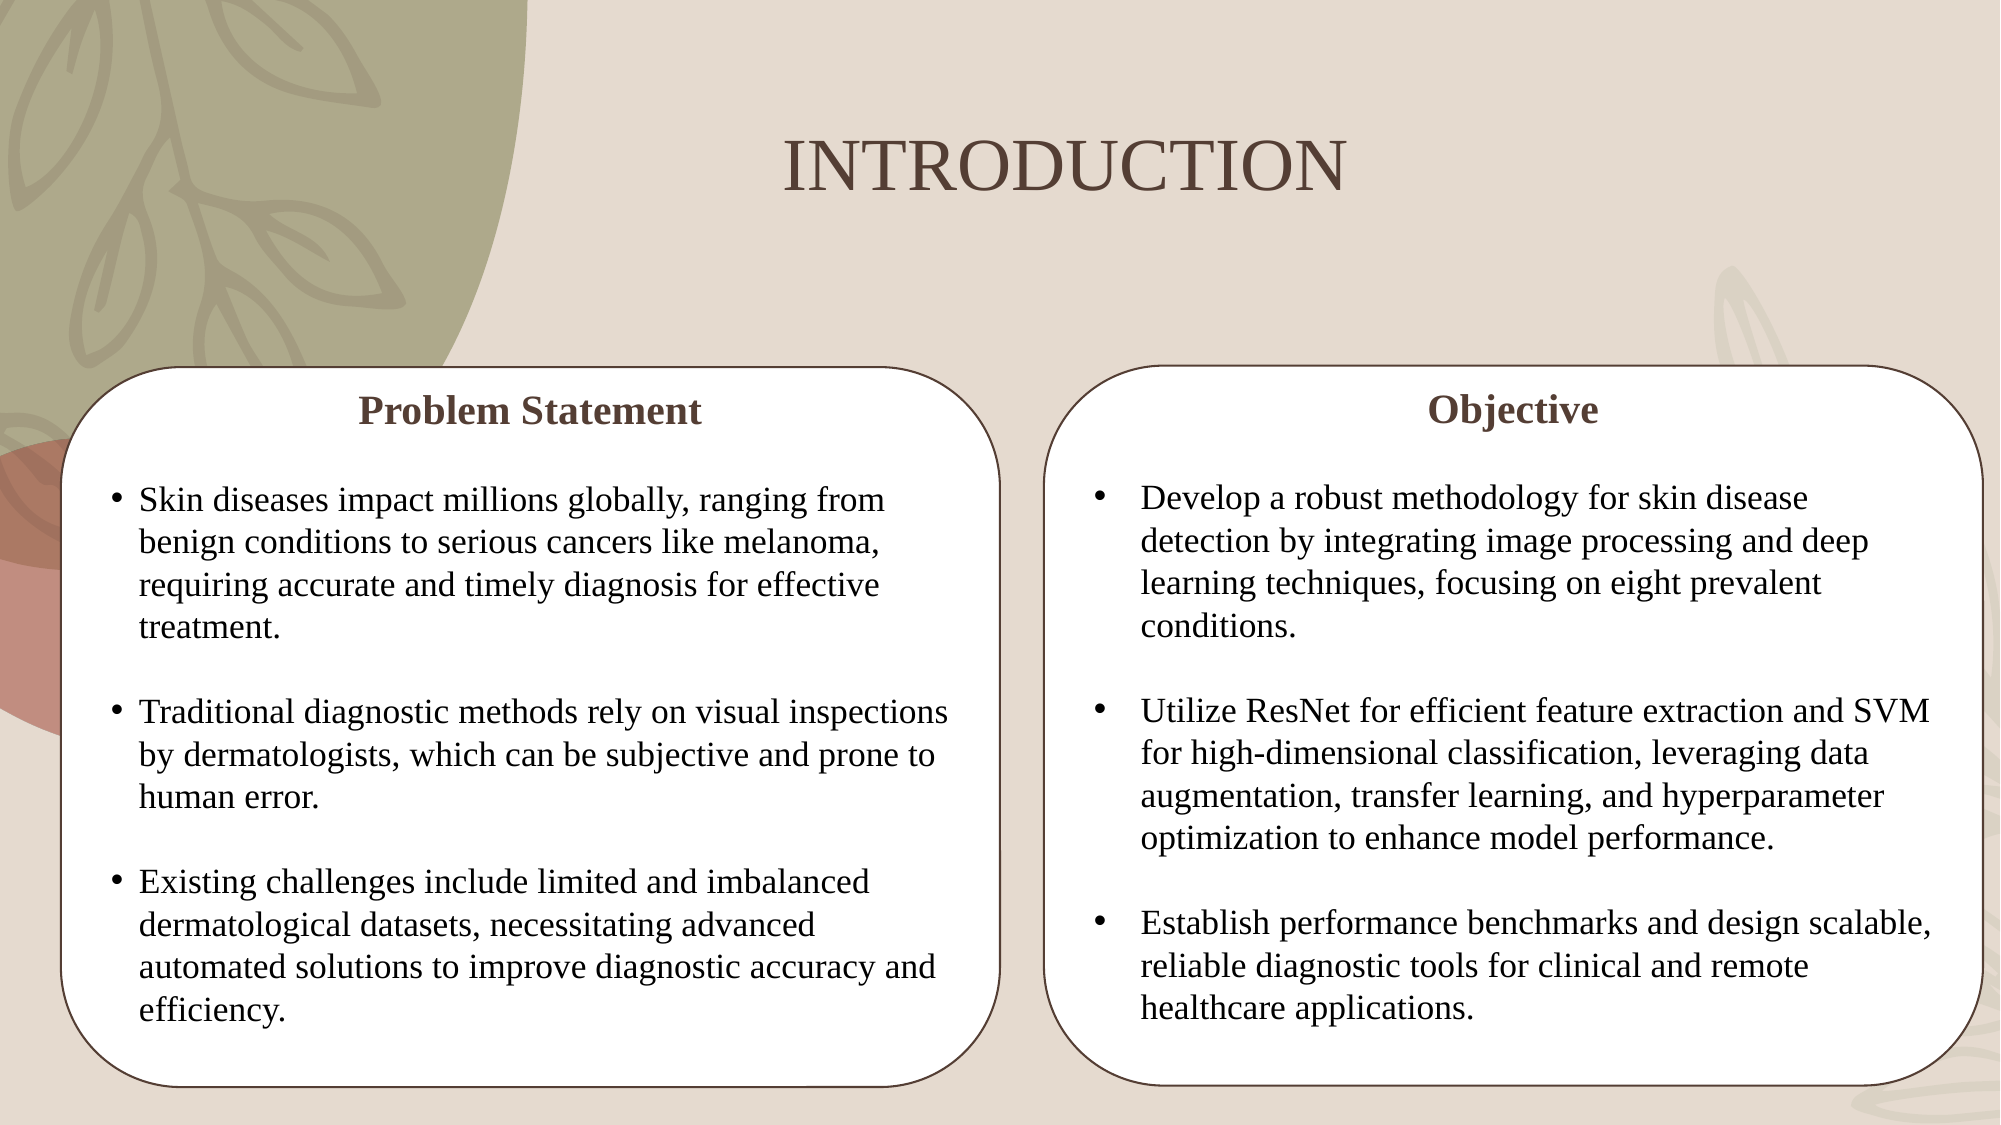

INTRODUCTION
Objective

Develop a robust methodology for skin disease detection by integrating image processing and deep learning techniques, focusing on eight prevalent conditions.

Utilize ResNet for efficient feature extraction and SVM for high-dimensional classification, leveraging data augmentation, transfer learning, and hyperparameter optimization to enhance model performance.

Establish performance benchmarks and design scalable, reliable diagnostic tools for clinical and remote healthcare applications.

Problem Statement

Skin diseases impact millions globally, ranging from benign conditions to serious cancers like melanoma, requiring accurate and timely diagnosis for effective treatment.

Traditional diagnostic methods rely on visual inspections by dermatologists, which can be subjective and prone to human error.

Existing challenges include limited and imbalanced dermatological datasets, necessitating advanced automated solutions to improve diagnostic accuracy and efficiency.